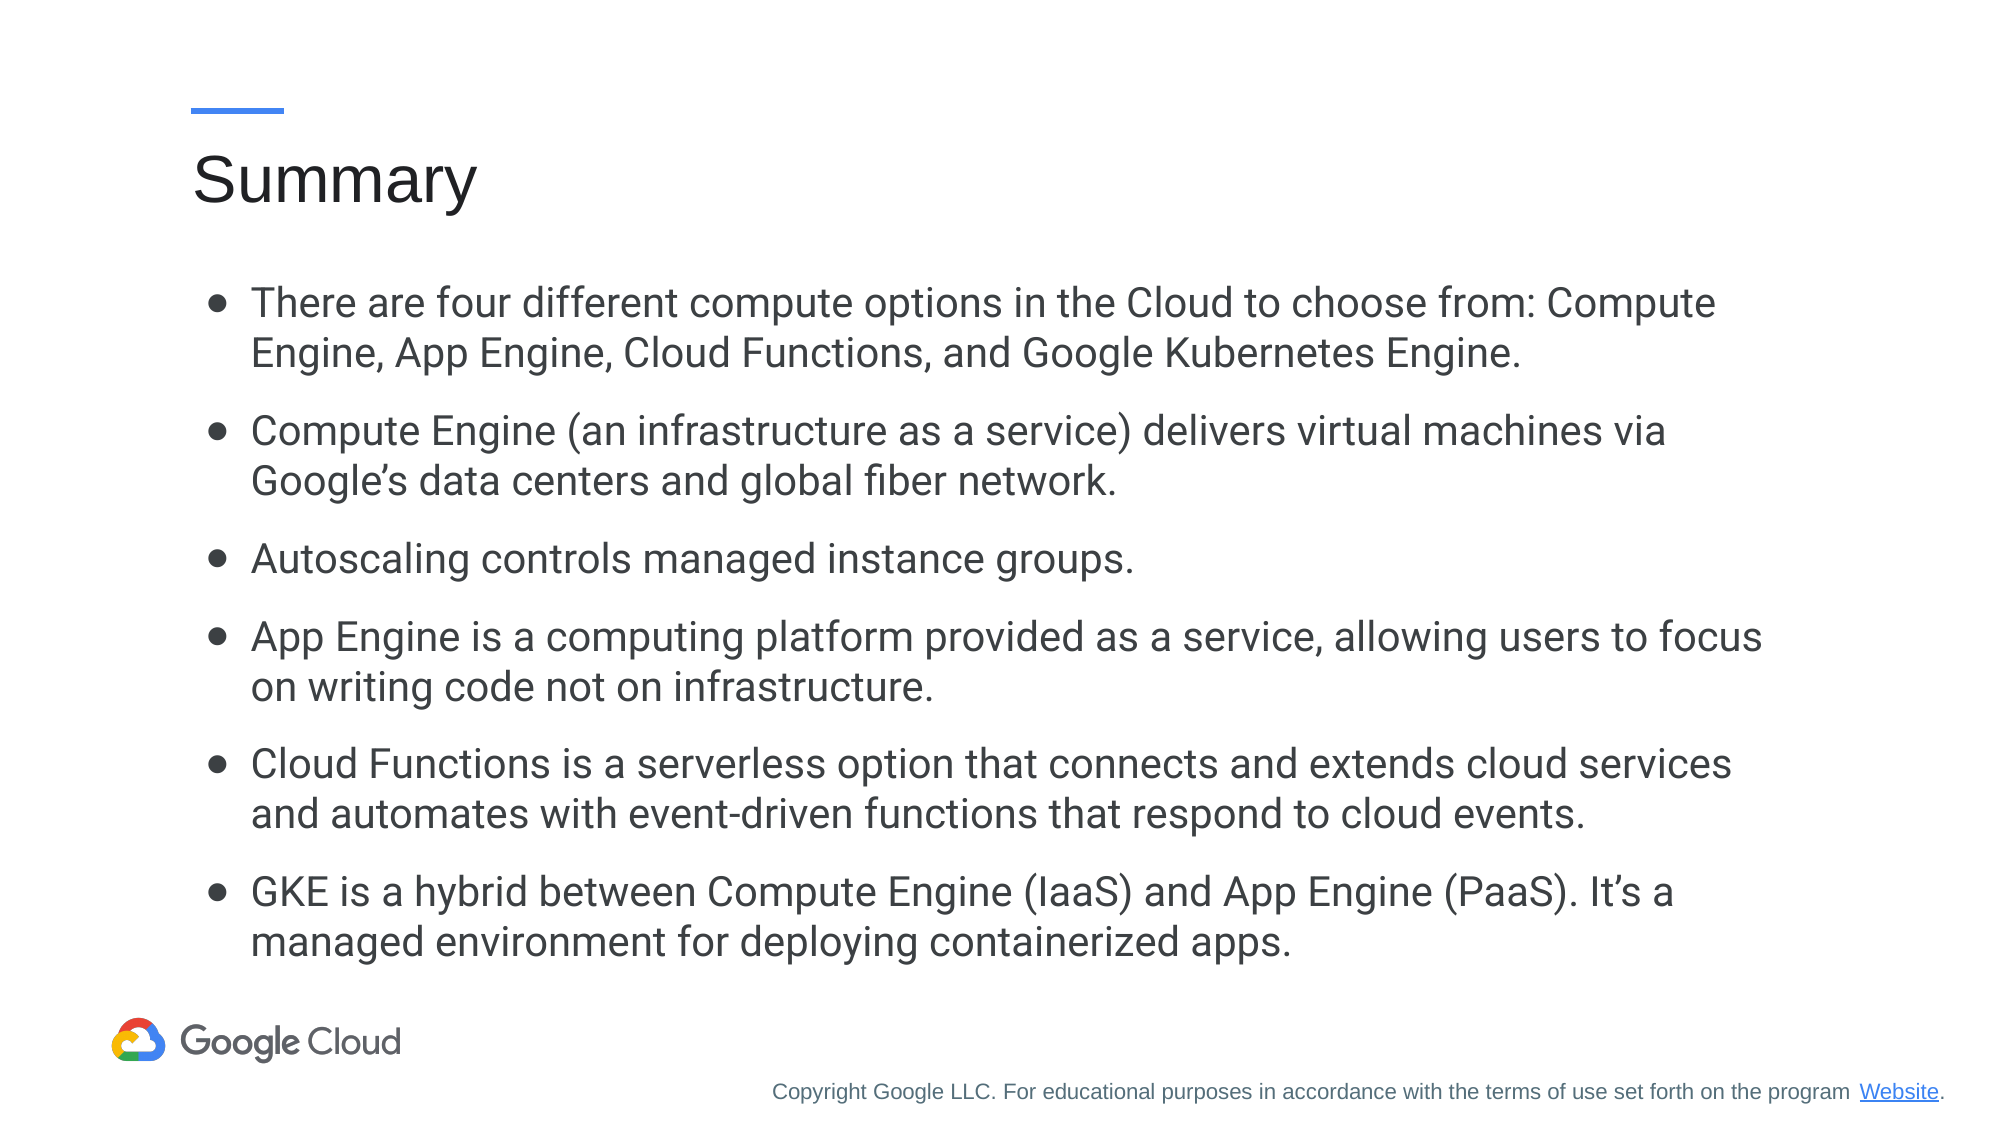

# Summary
There are four different compute options in the Cloud to choose from: Compute Engine, App Engine, Cloud Functions, and Google Kubernetes Engine.
Compute Engine (an infrastructure as a service) delivers virtual machines via Google’s data centers and global fiber network.
Autoscaling controls managed instance groups.
App Engine is a computing platform provided as a service, allowing users to focus on writing code not on infrastructure.
Cloud Functions is a serverless option that connects and extends cloud services and automates with event-driven functions that respond to cloud events.
GKE is a hybrid between Compute Engine (IaaS) and App Engine (PaaS). It’s a managed environment for deploying containerized apps.

Copyright Google LLC. For educational purposes in accordance with the terms of use set forth on the program Website.